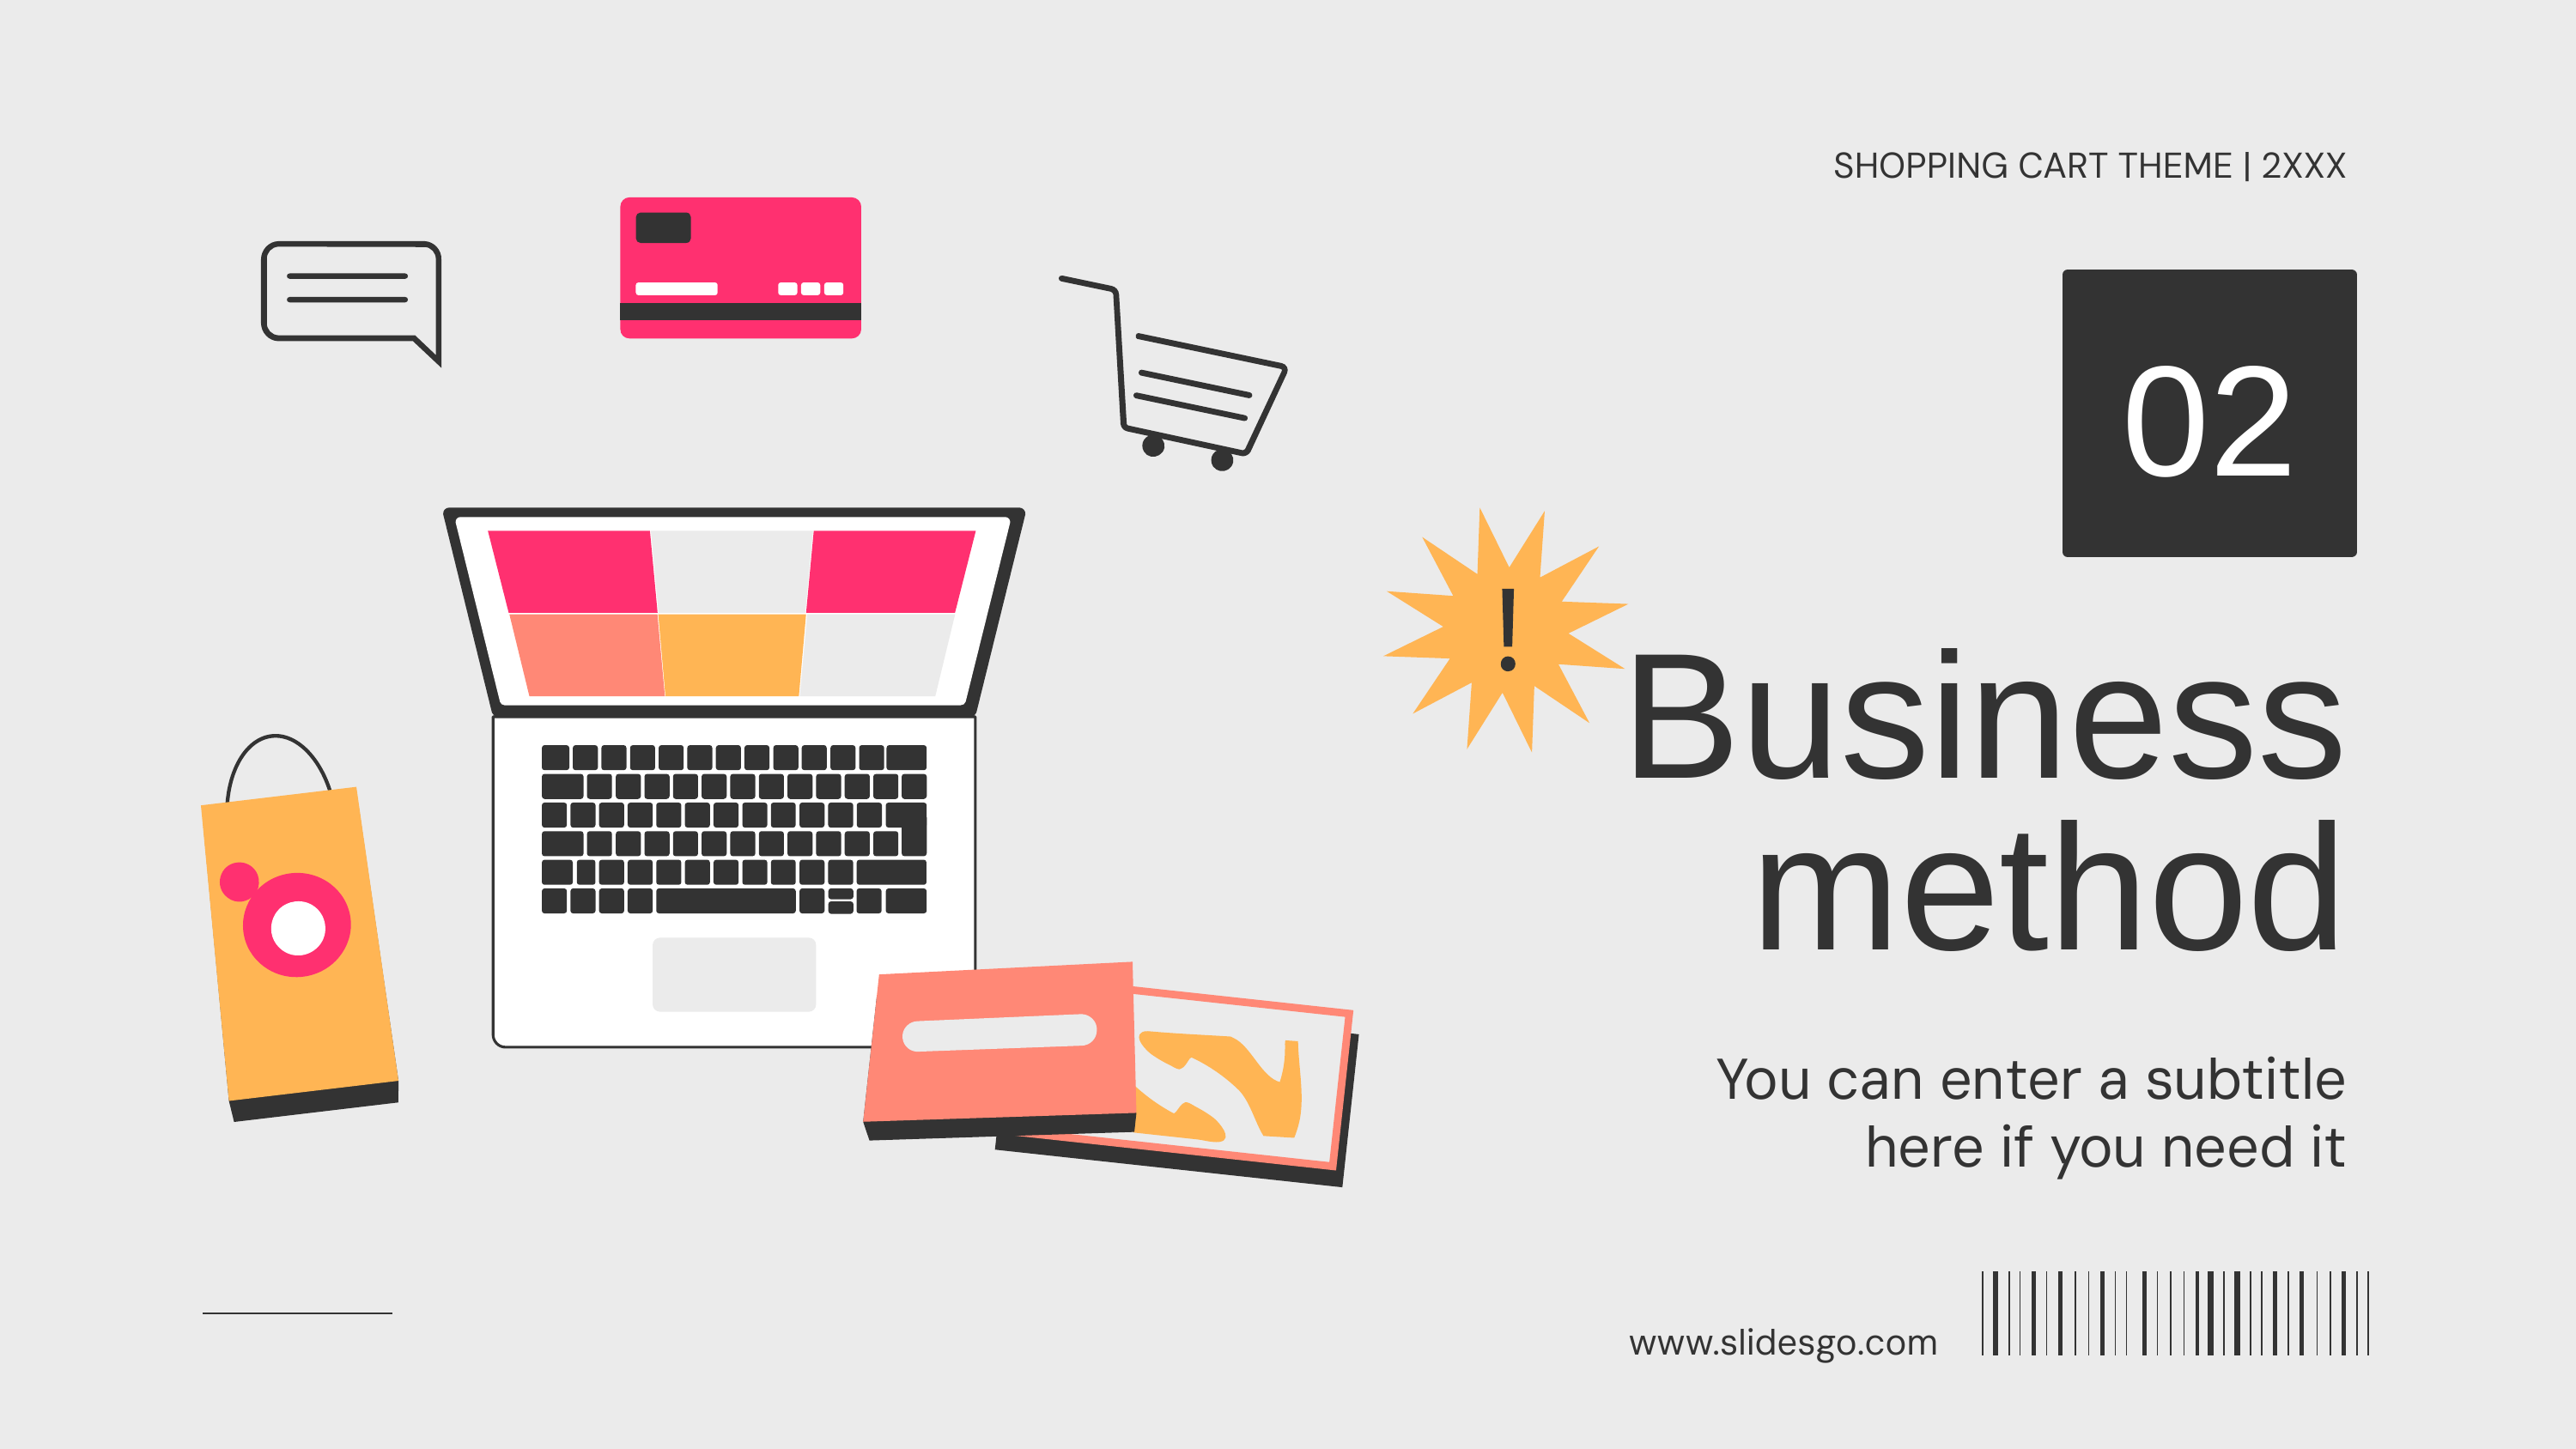

SHOPPING CART THEME | 2XXX

02

# Business
method

You can enter a subtitle here if you need it
www.slidesgo.com